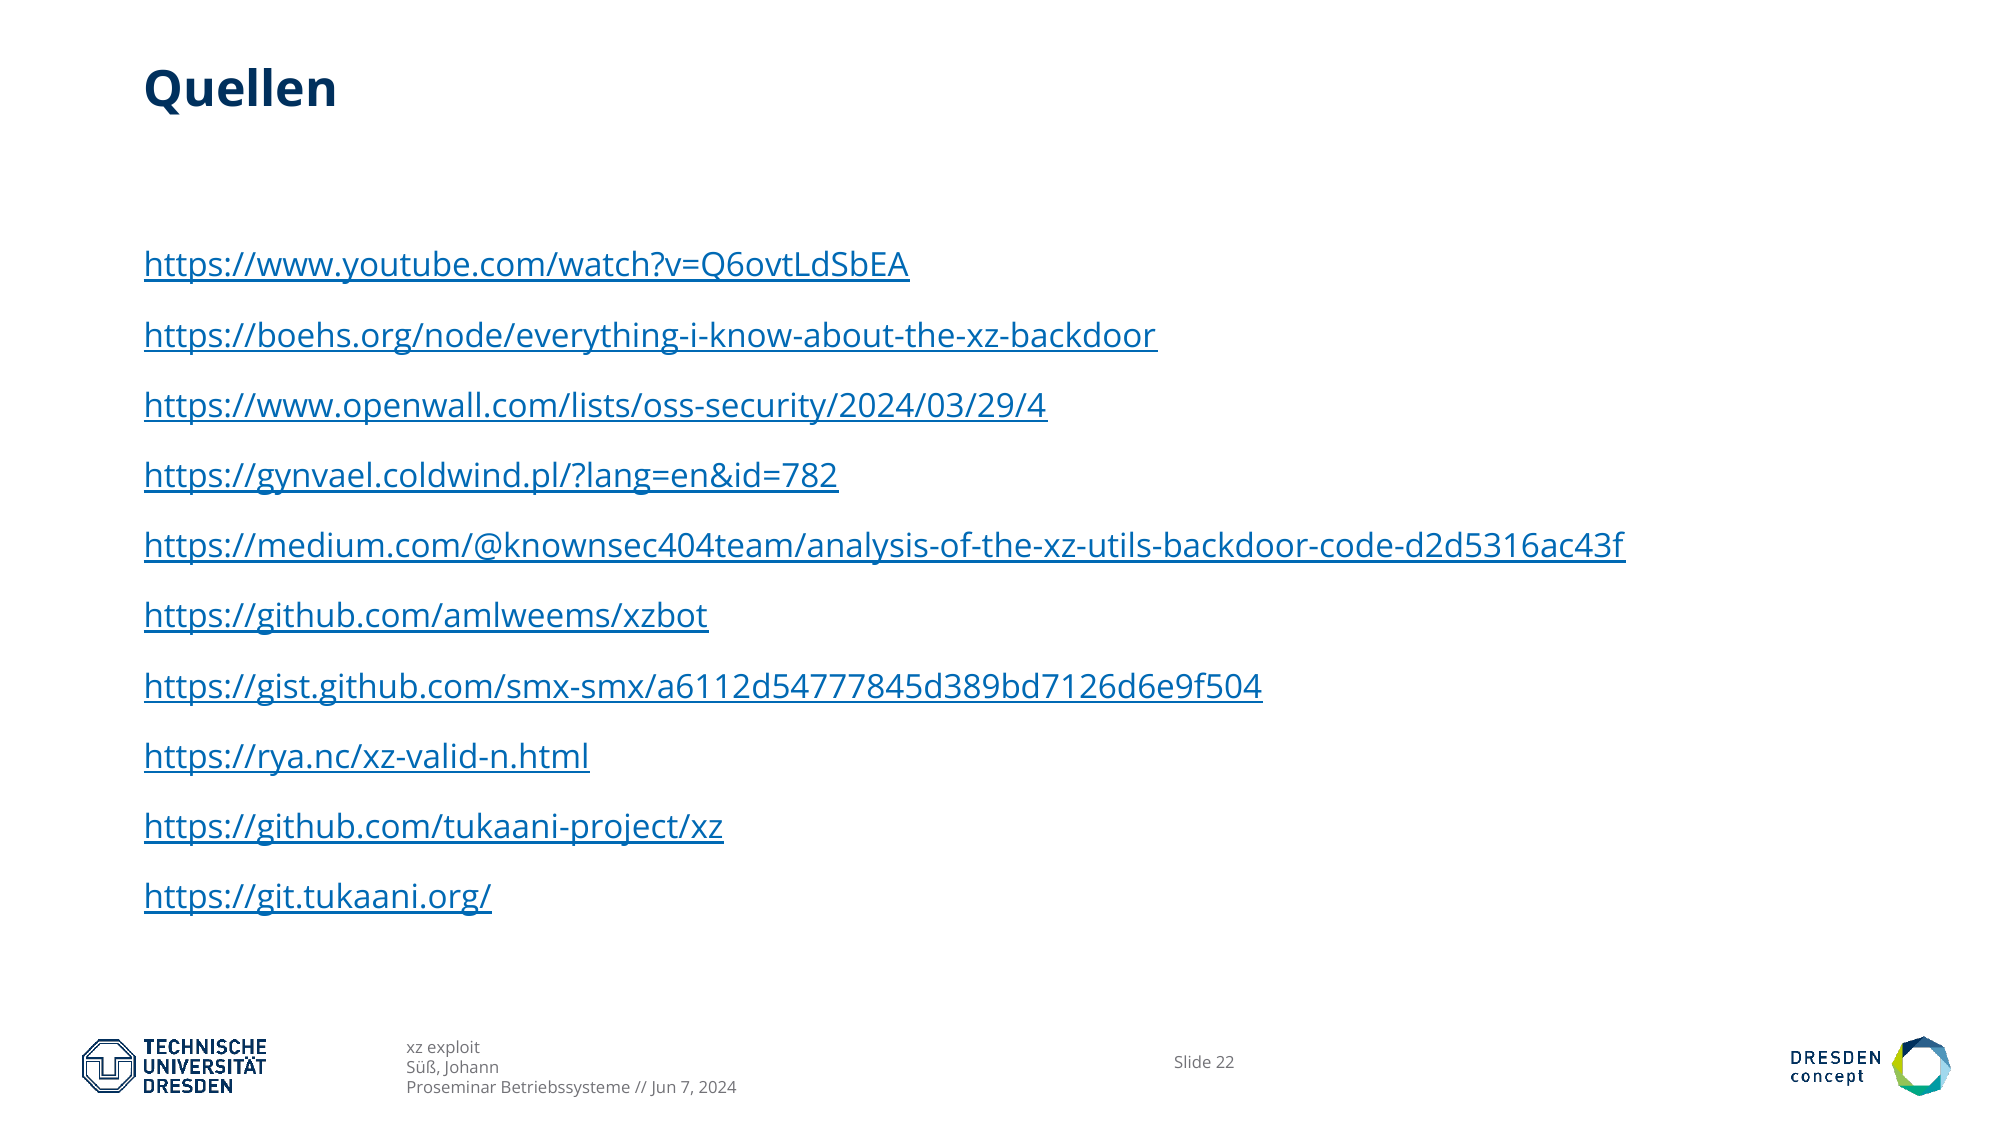

# Quellen
https://www.youtube.com/watch?v=Q6ovtLdSbEA
https://boehs.org/node/everything-i-know-about-the-xz-backdoor
https://www.openwall.com/lists/oss-security/2024/03/29/4
https://gynvael.coldwind.pl/?lang=en&id=782
https://medium.com/@knownsec404team/analysis-of-the-xz-utils-backdoor-code-d2d5316ac43f
https://github.com/amlweems/xzbot
https://gist.github.com/smx-smx/a6112d54777845d389bd7126d6e9f504
https://rya.nc/xz-valid-n.html
https://github.com/tukaani-project/xz
https://git.tukaani.org/